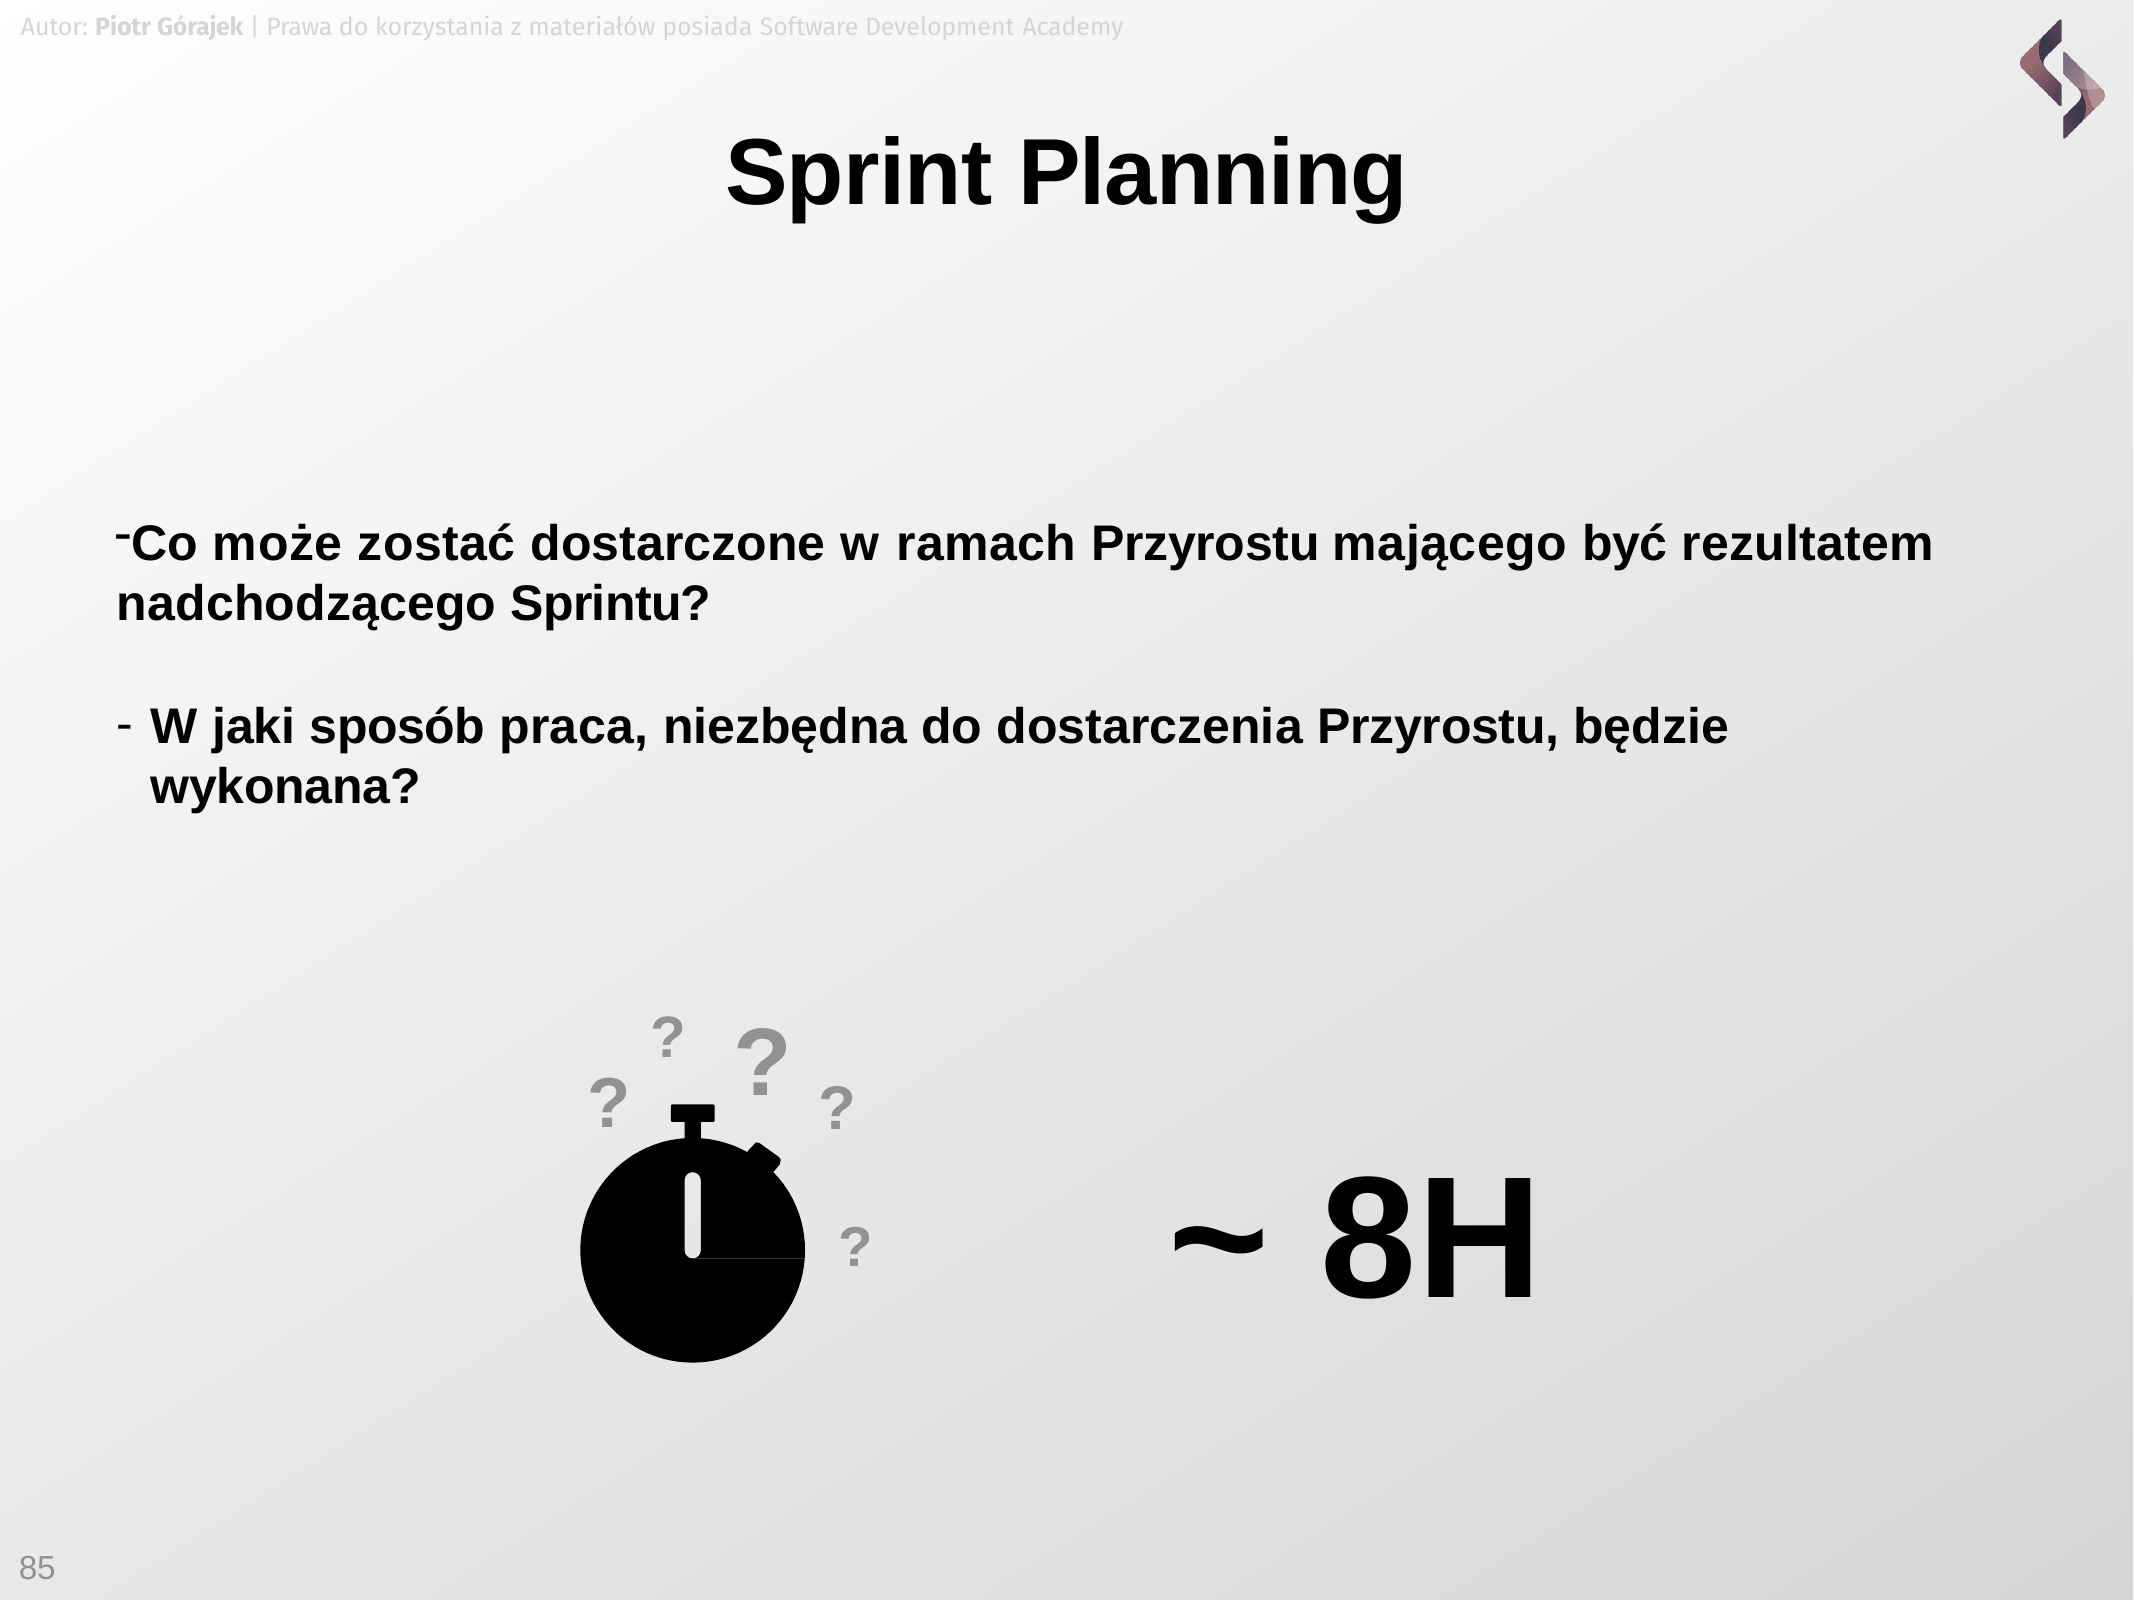

Autor: Piotr Górajek | Prawa do korzystania z materiałów posiada Software Development Academy
Sprint Planning
Co może zostać dostarczone w ramach Przyrostu mającego być rezultatem  nadchodzącego Sprintu?

W jaki sposób praca, niezbędna do dostarczenia Przyrostu, będzie wykonana?
? ?
?
?
?

~ 8H
85